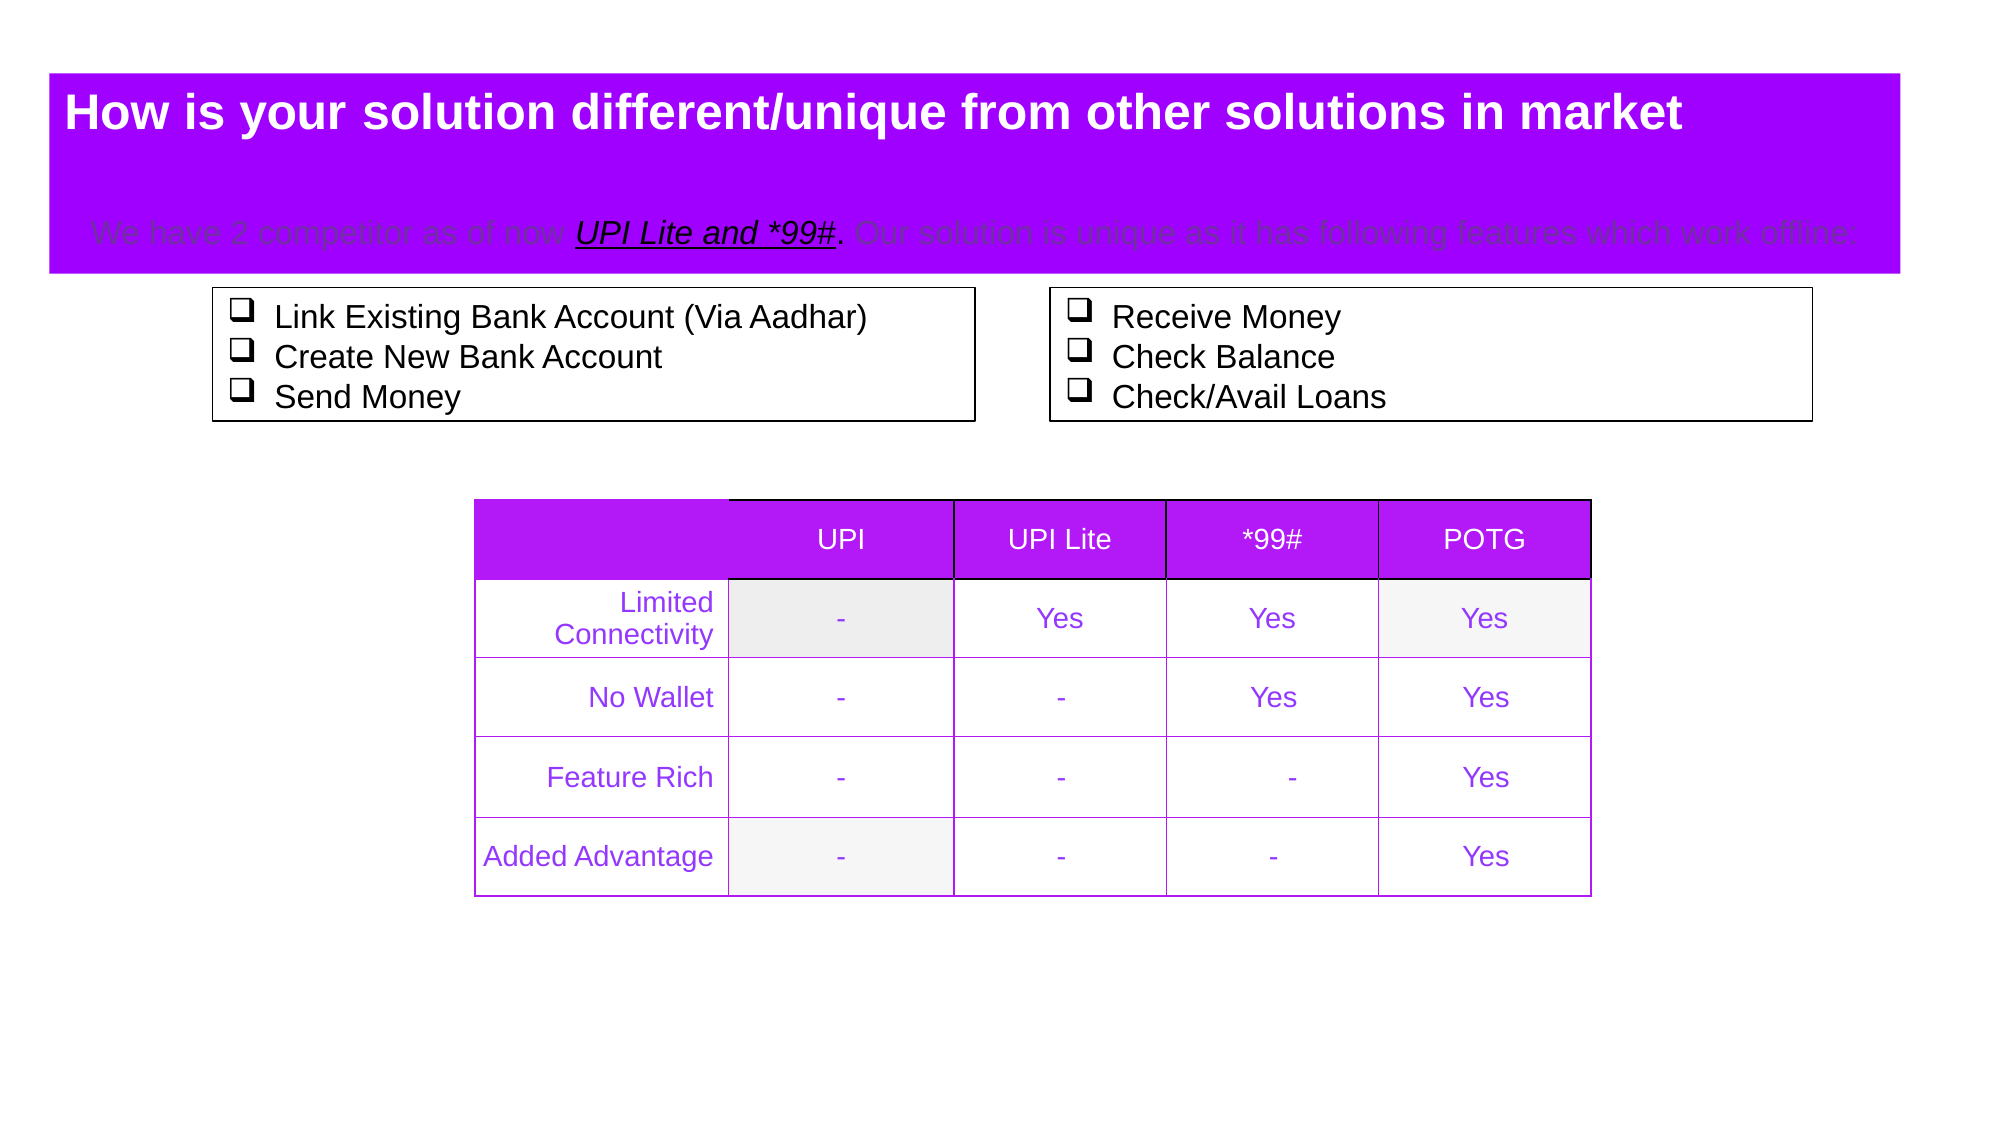

# How is your solution different/unique from other solutions in market
We have 2 competitor as of now UPI Lite and *99#. Our solution is unique as it has following features which work offline:
Receive Money
Check Balance
Check/Avail Loans
Link Existing Bank Account (Via Aadhar)
Create New Bank Account
Send Money
|  | UPI | UPI Lite | \*99# | POTG |
| --- | --- | --- | --- | --- |
| Limited Connectivity | - | Yes | Yes | Yes |
| No Wallet | - | - | Yes | Yes |
| Feature Rich | - | - | - | Yes |
| Added Advantage | - | - | - | Yes |